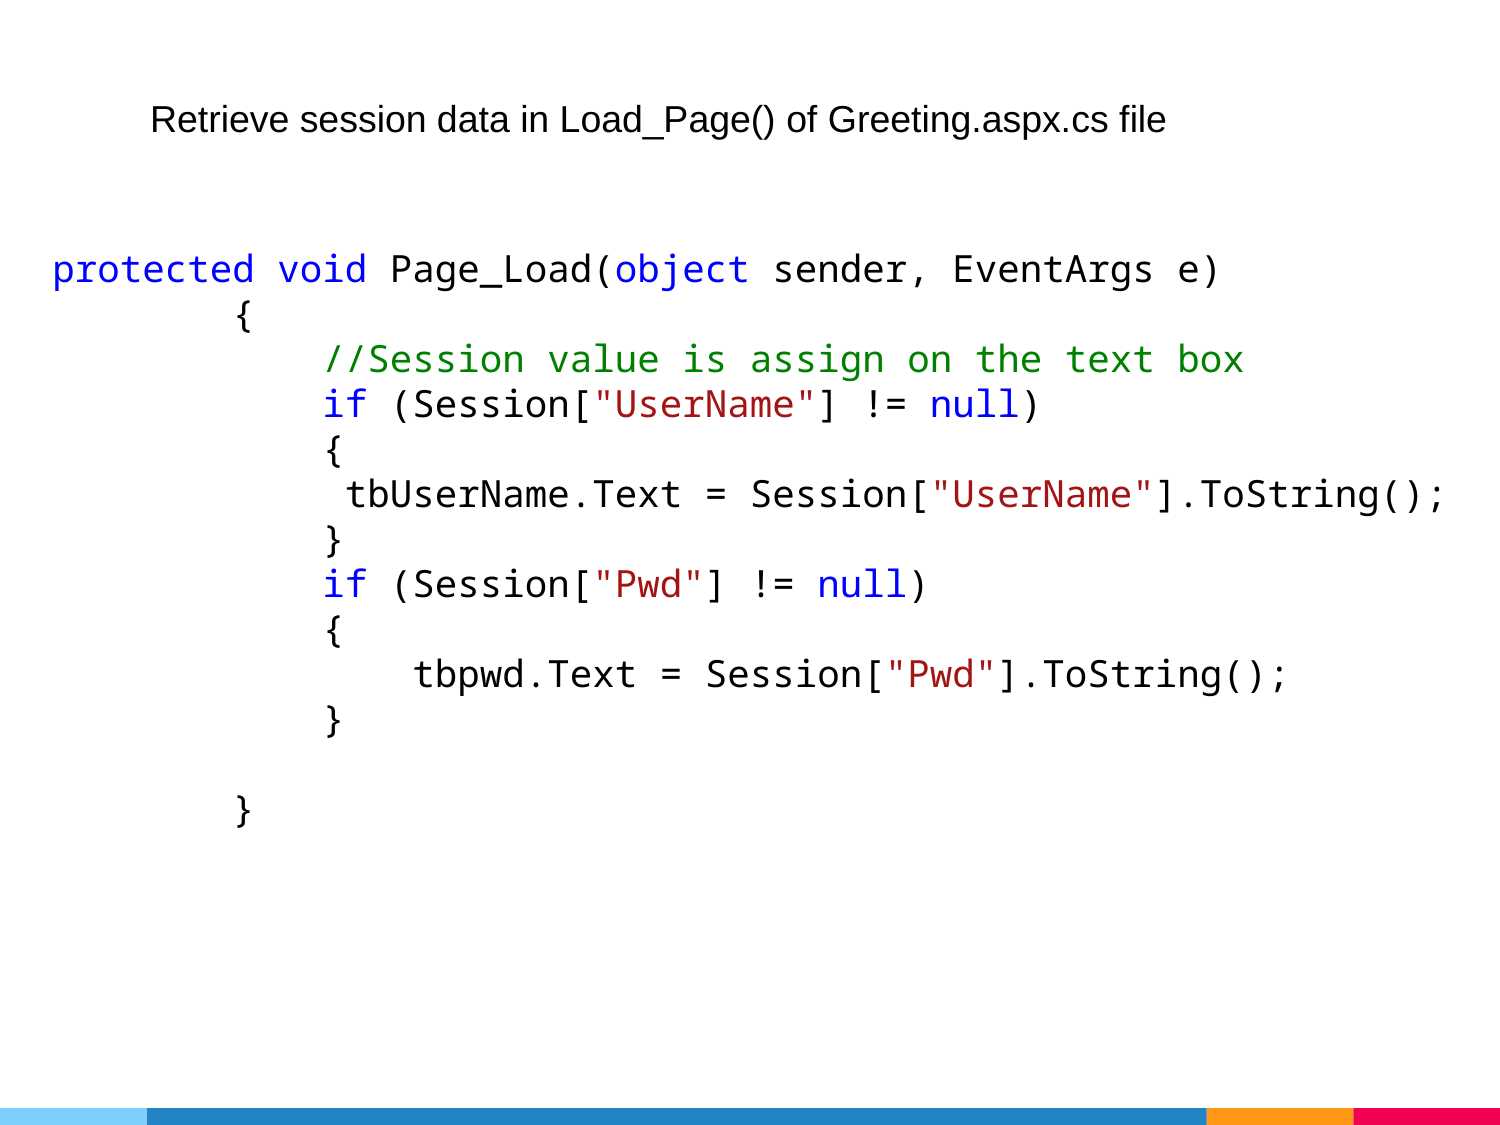

Retrieve session data in Load_Page() of Greeting.aspx.cs file
protected void Page_Load(object sender, EventArgs e)
        {
            //Session value is assign on the text box
            if (Session["UserName"] != null)
            {
             tbUserName.Text = Session["UserName"].ToString();
            }
            if (Session["Pwd"] != null)
            {
                tbpwd.Text = Session["Pwd"].ToString();
            }

        }